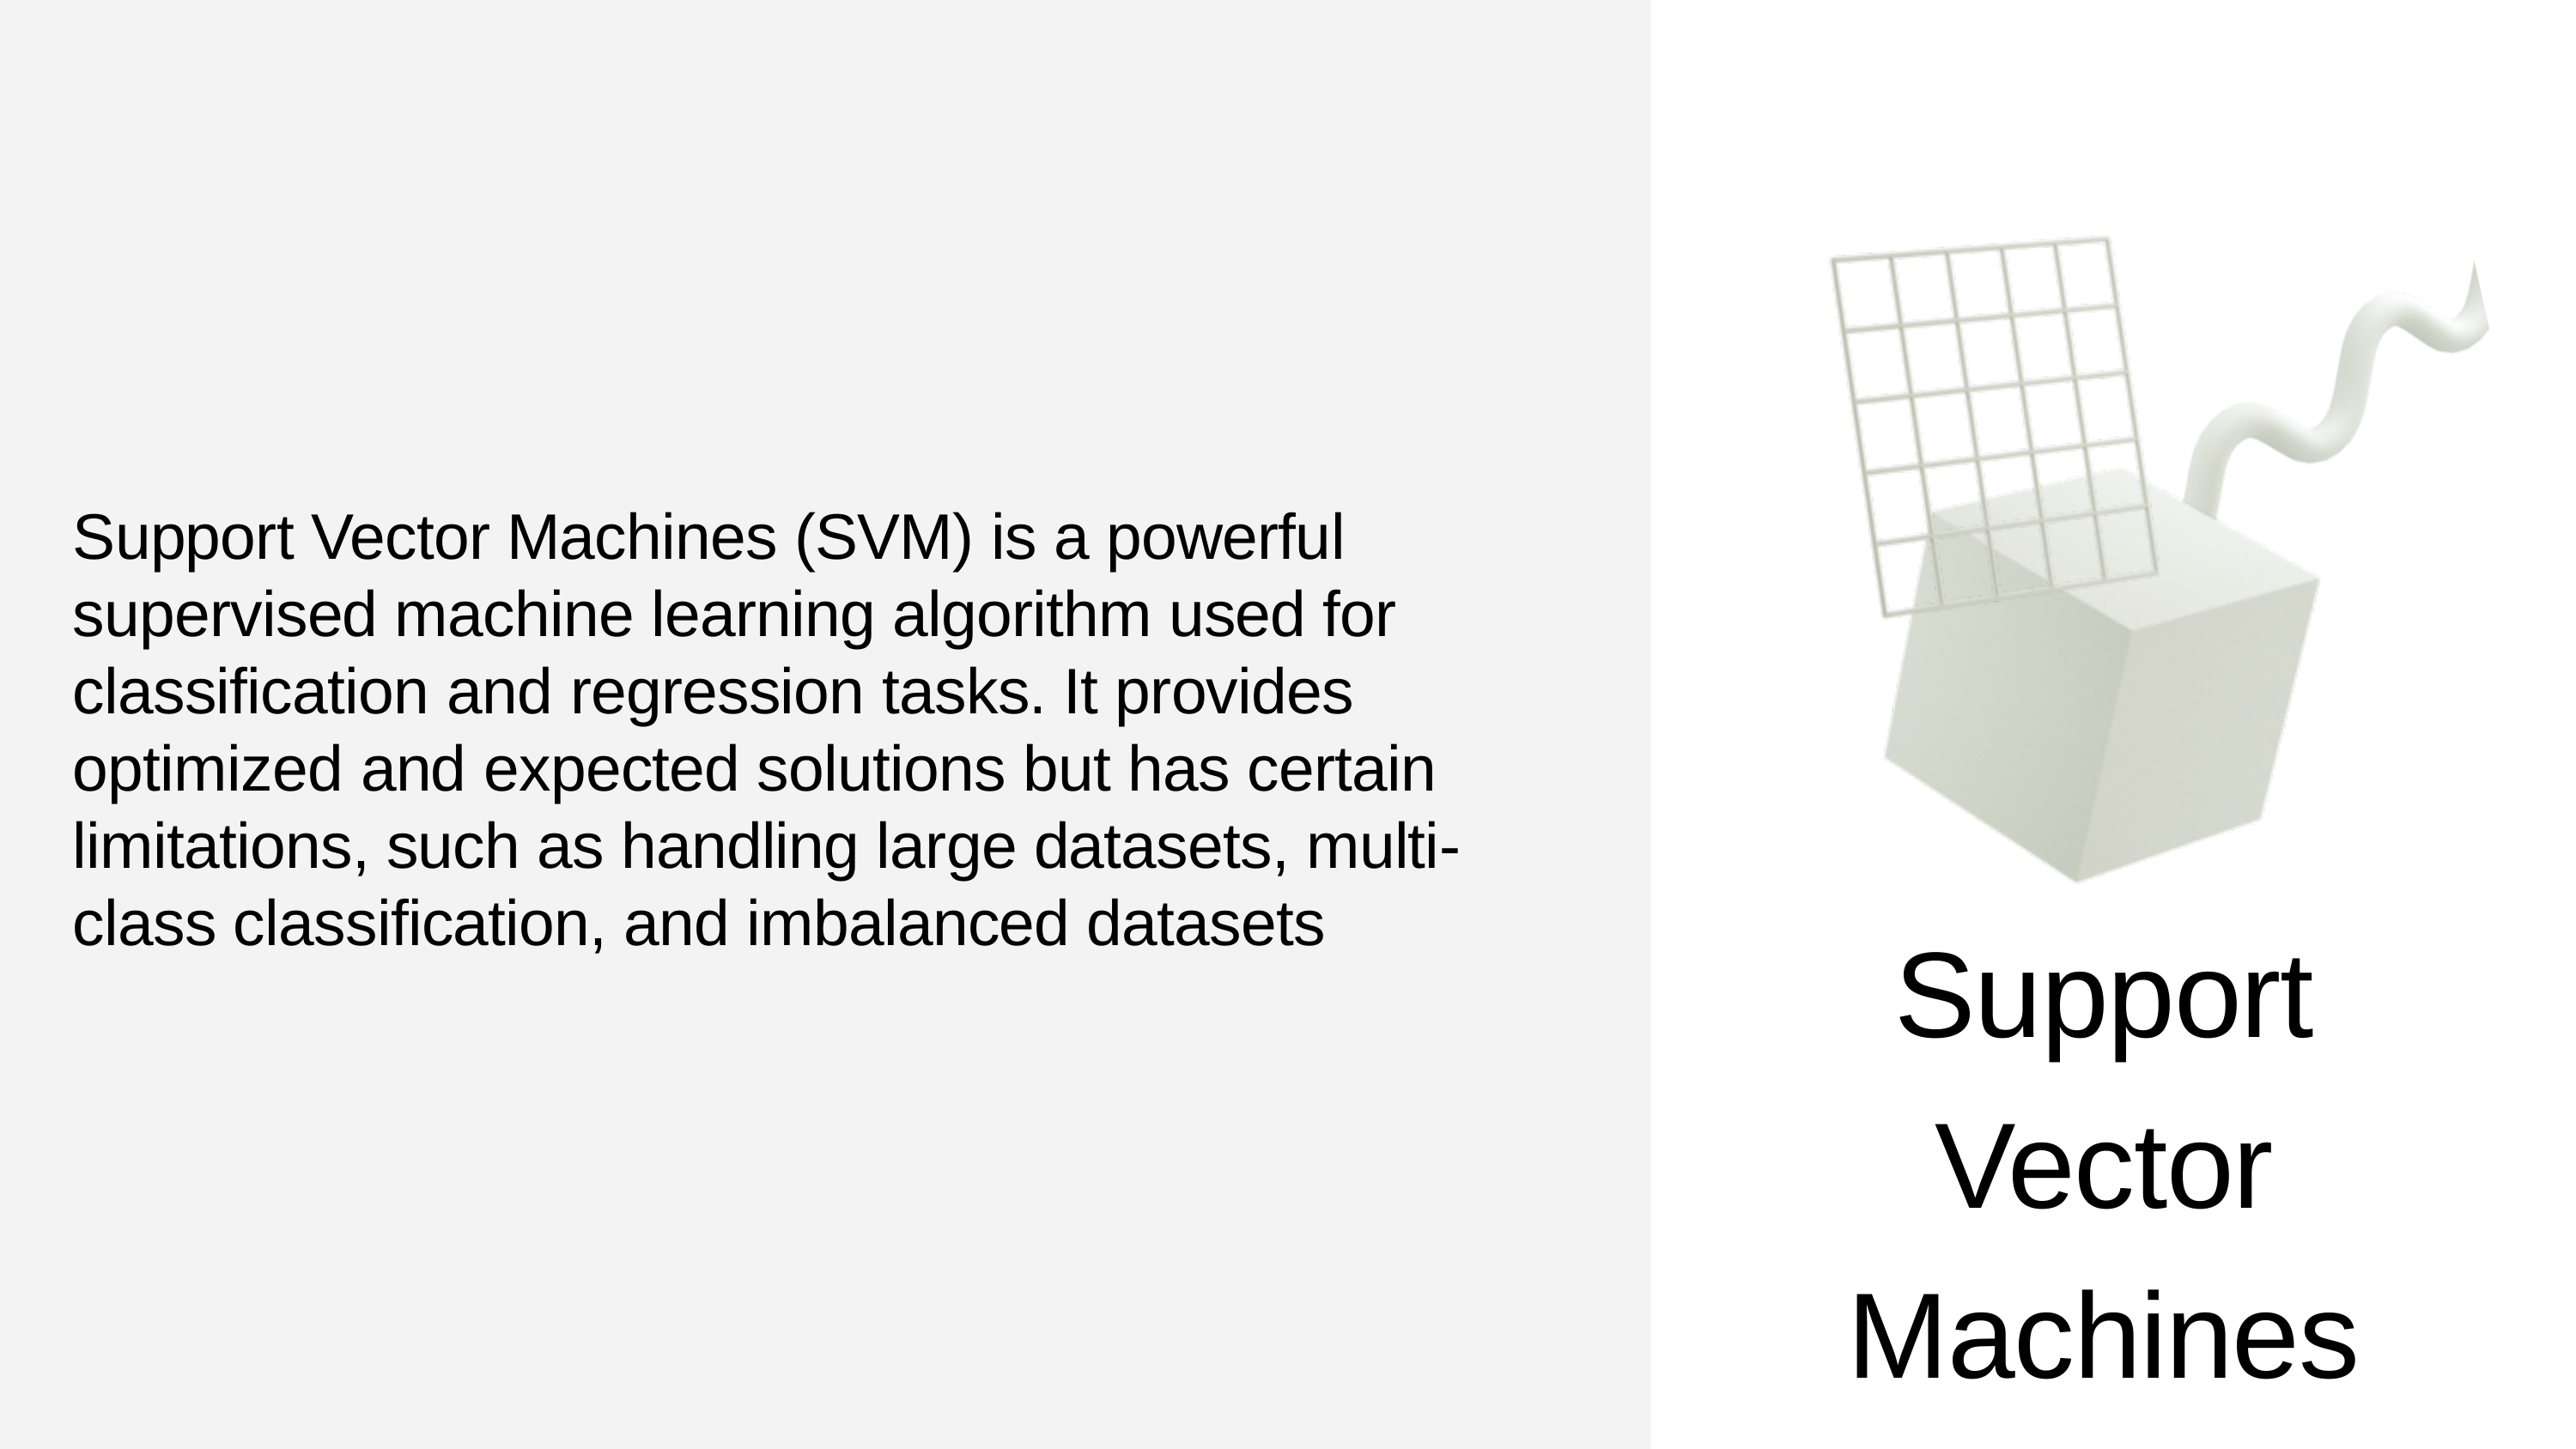

Support Vector Machines (SVM) is a powerful supervised machine learning algorithm used for classification and regression tasks. It provides optimized and expected solutions but has certain limitations, such as handling large datasets, multi-class classification, and imbalanced datasets
Support Vector Machines